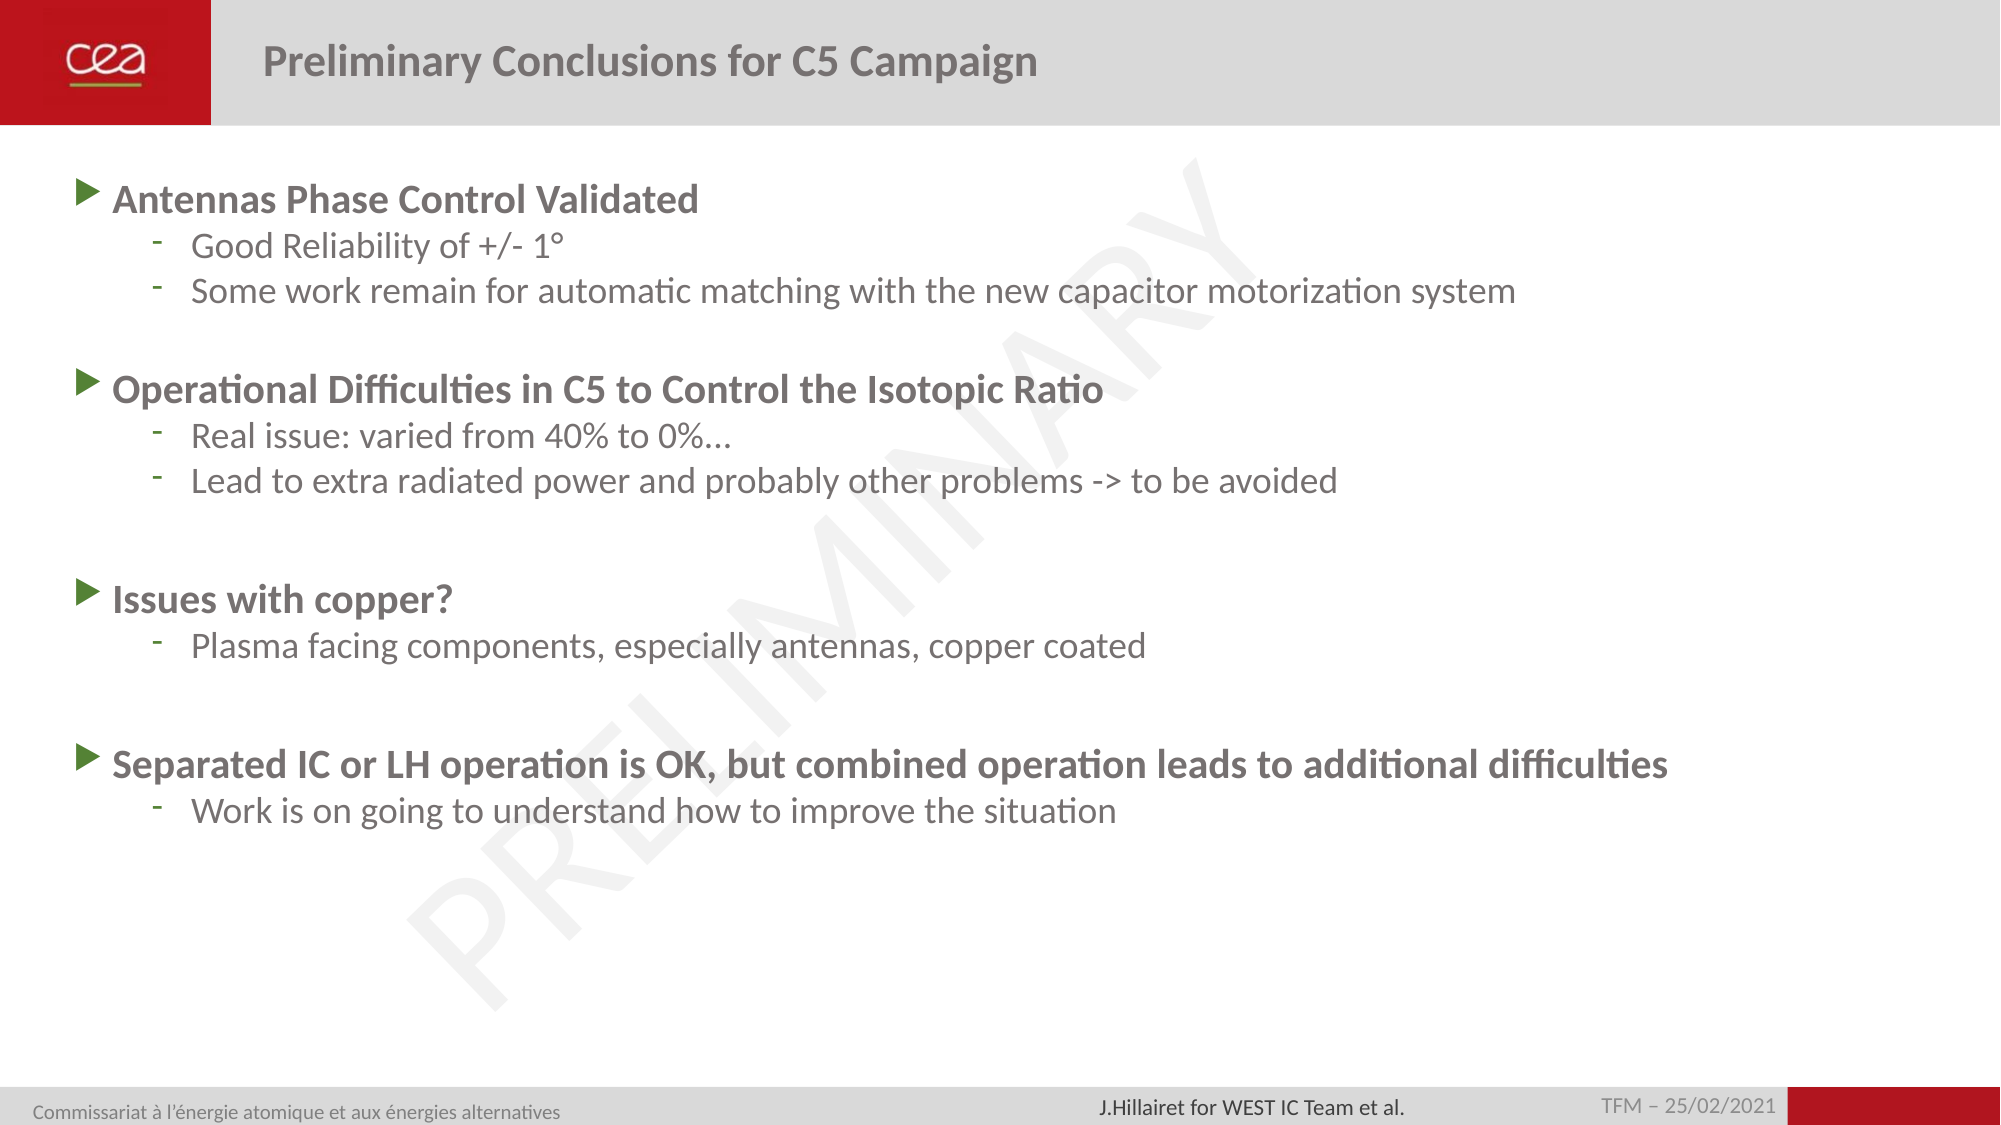

# Preliminary Conclusions for C5 Campaign
Antennas Phase Control Validated
Good Reliability of +/- 1°
Some work remain for automatic matching with the new capacitor motorization system

Operational Difficulties in C5 to Control the Isotopic Ratio
Real issue: varied from 40% to 0%...
Lead to extra radiated power and probably other problems -> to be avoided

Issues with copper?
Plasma facing components, especially antennas, copper coated

Separated IC or LH operation is OK, but combined operation leads to additional difficulties
Work is on going to understand how to improve the situation

PRELIMINARY